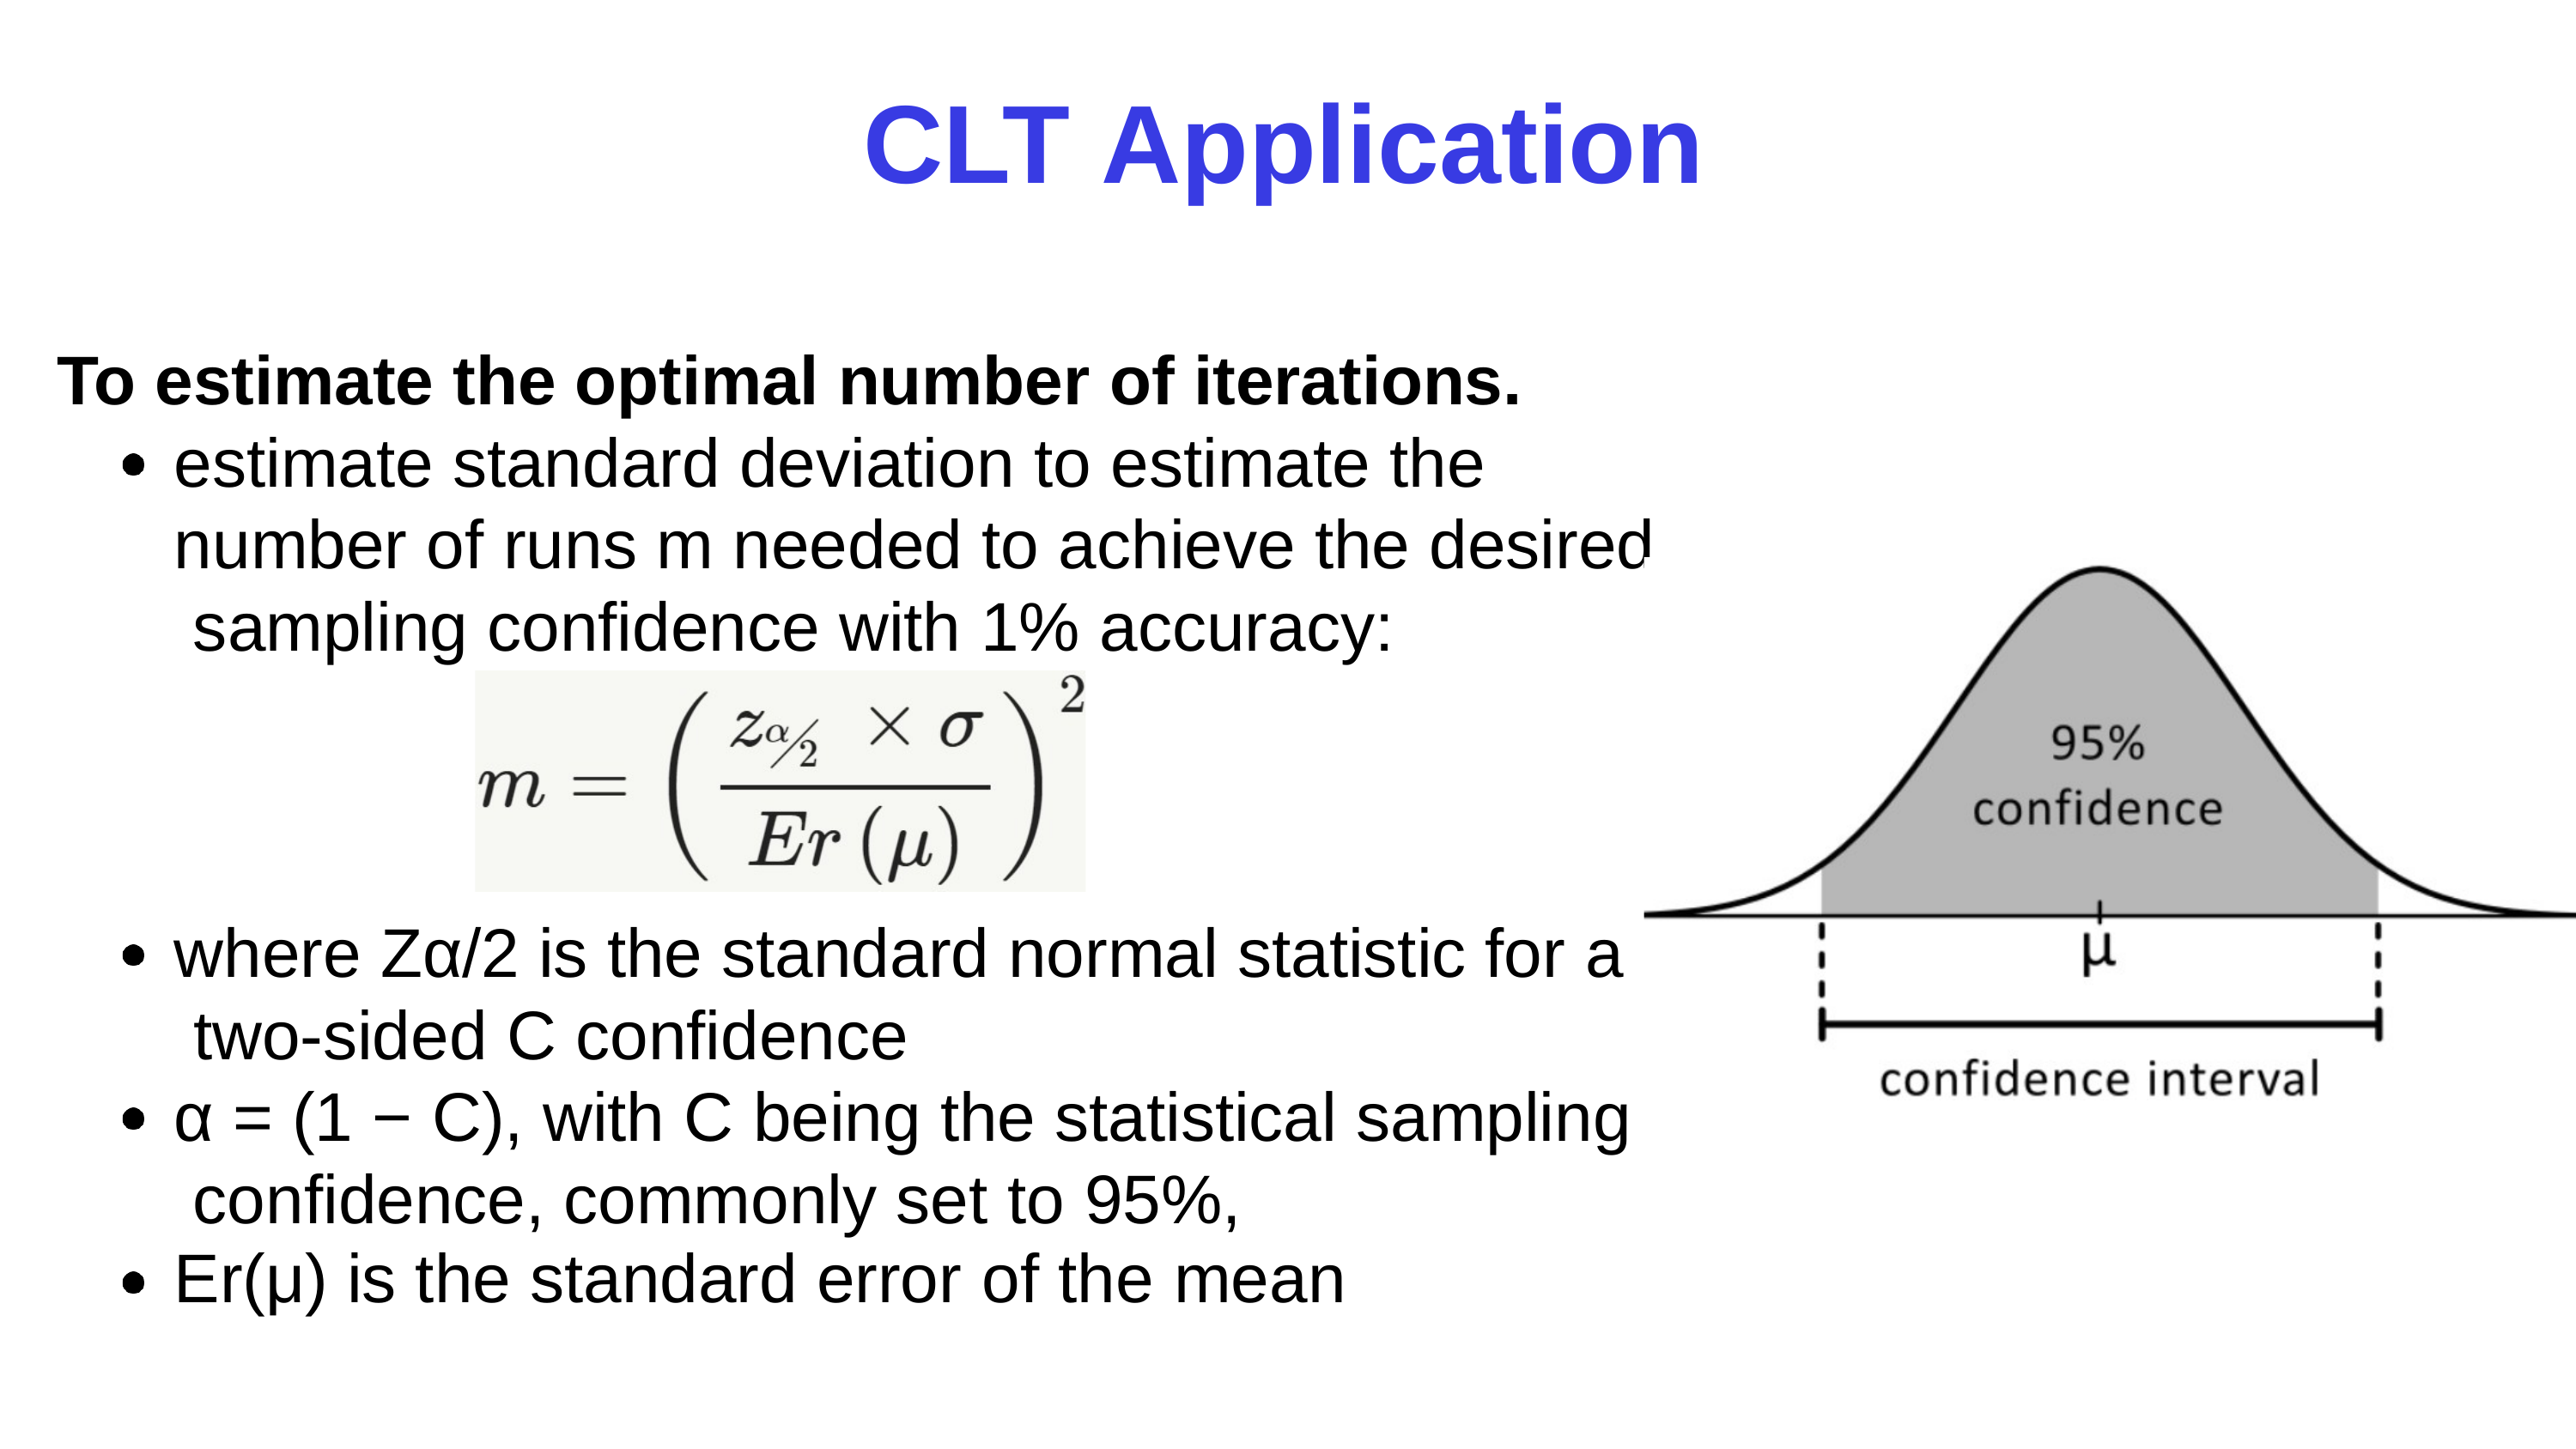

# CLT Application
To estimate the optimal number of iterations.  estimate standard deviation to estimate the  number of runs m needed to achieve the desired  sampling confidence with 1% accuracy:

where Zα/2 is the standard normal statistic for a  two-sided C confidence
α = (1 − C), with C being the statistical sampling  confidence, commonly set to 95%,
Er(μ) is the standard error of the mean